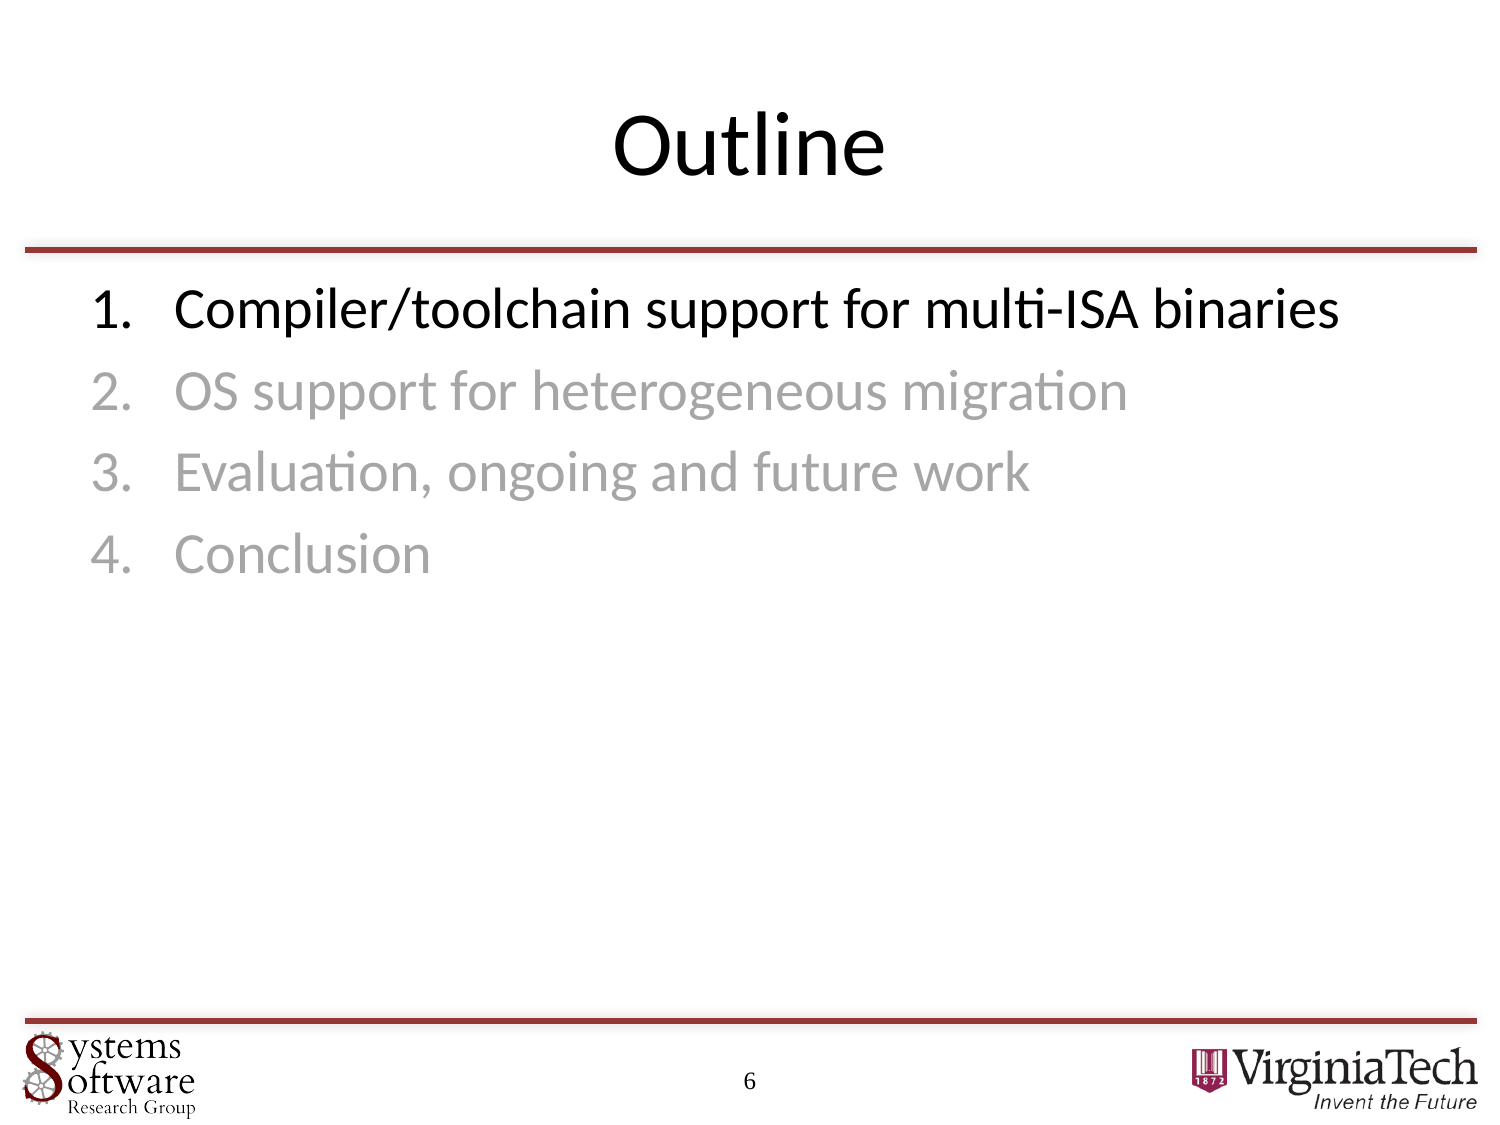

# Outline
Compiler/toolchain support for multi-ISA binaries
OS support for heterogeneous migration
Evaluation, ongoing and future work
Conclusion